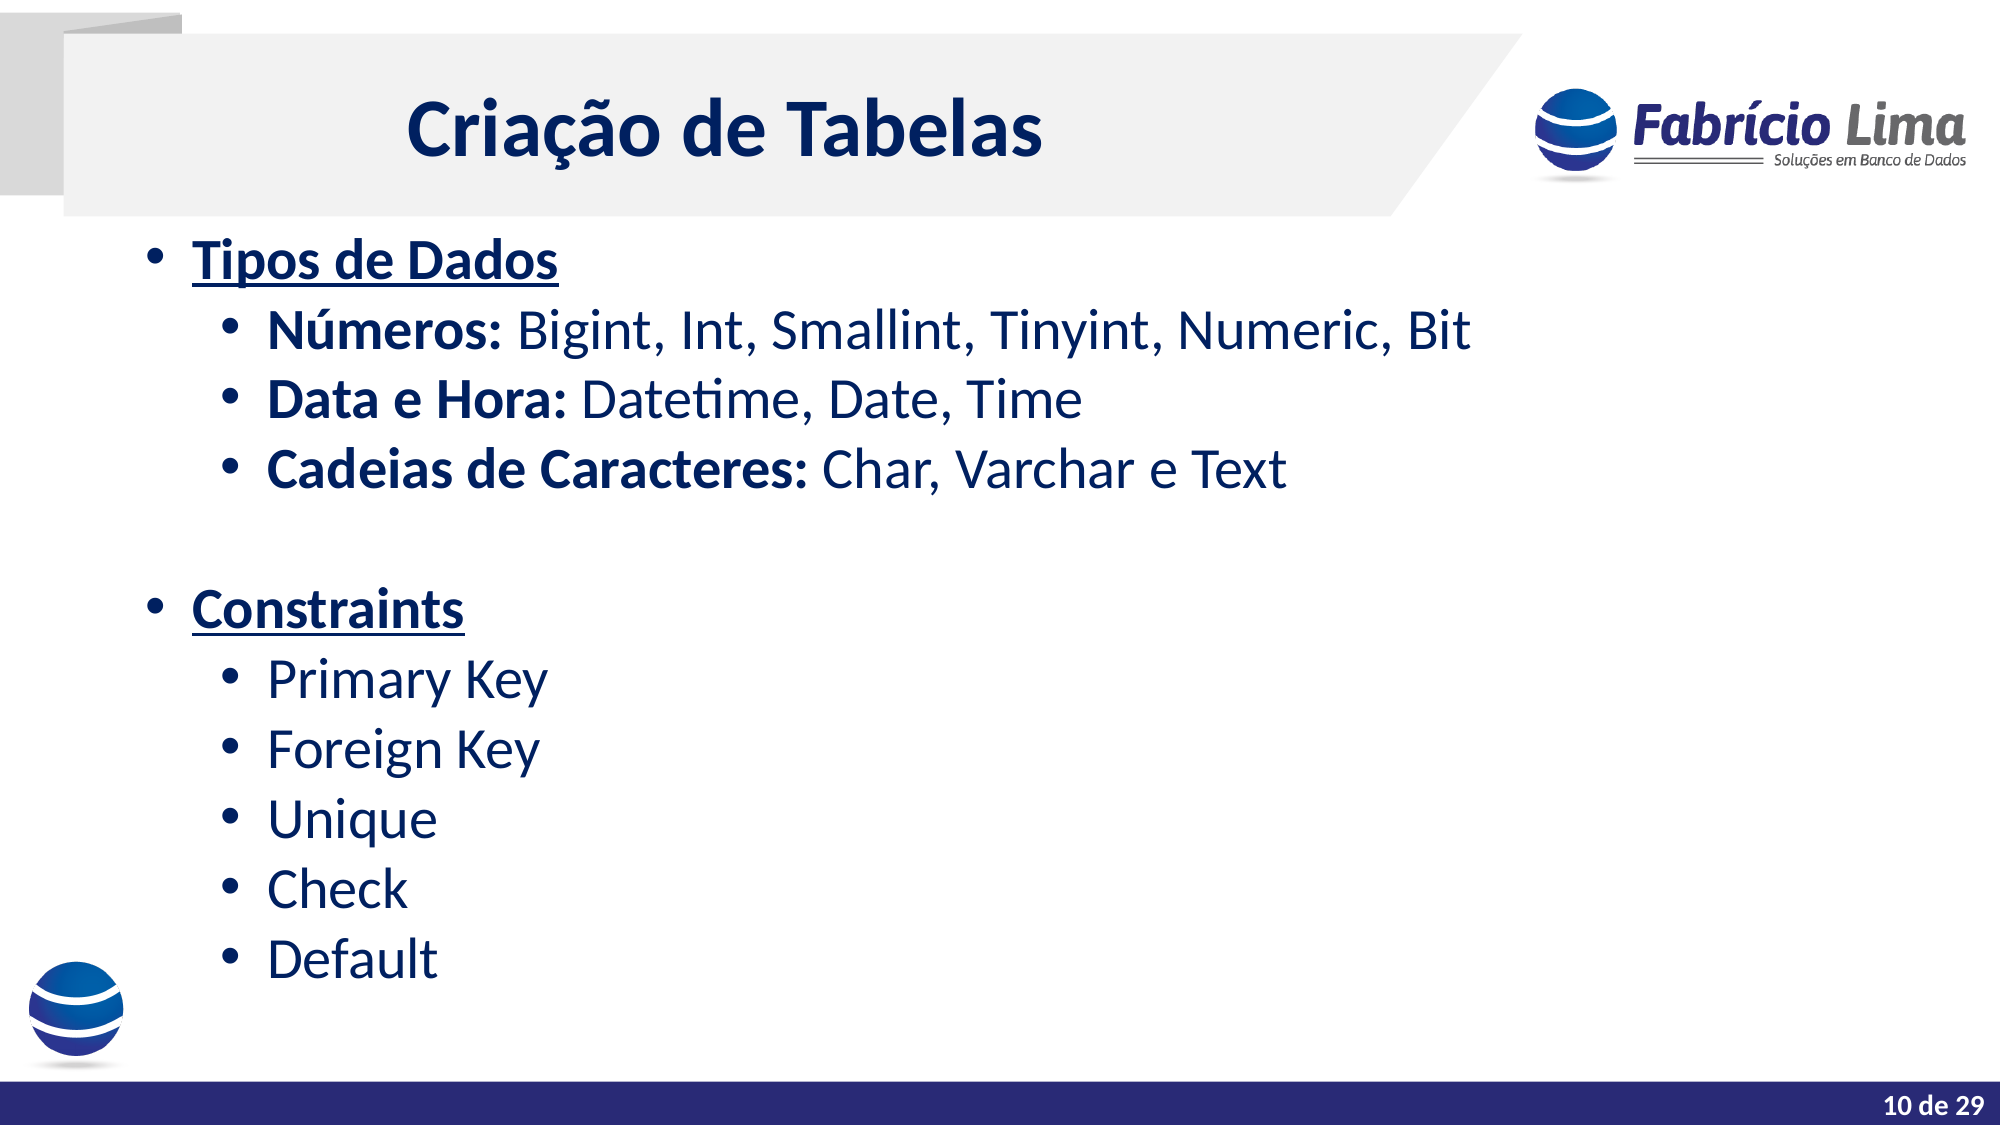

Criação de Tabelas
Tipos de Dados
Números: Bigint, Int, Smallint, Tinyint, Numeric, Bit
Data e Hora: Datetime, Date, Time
Cadeias de Caracteres: Char, Varchar e Text

Constraints
Primary Key
Foreign Key
Unique
Check
Default
Tarefas do dia a dia de um DBA

10 de 29